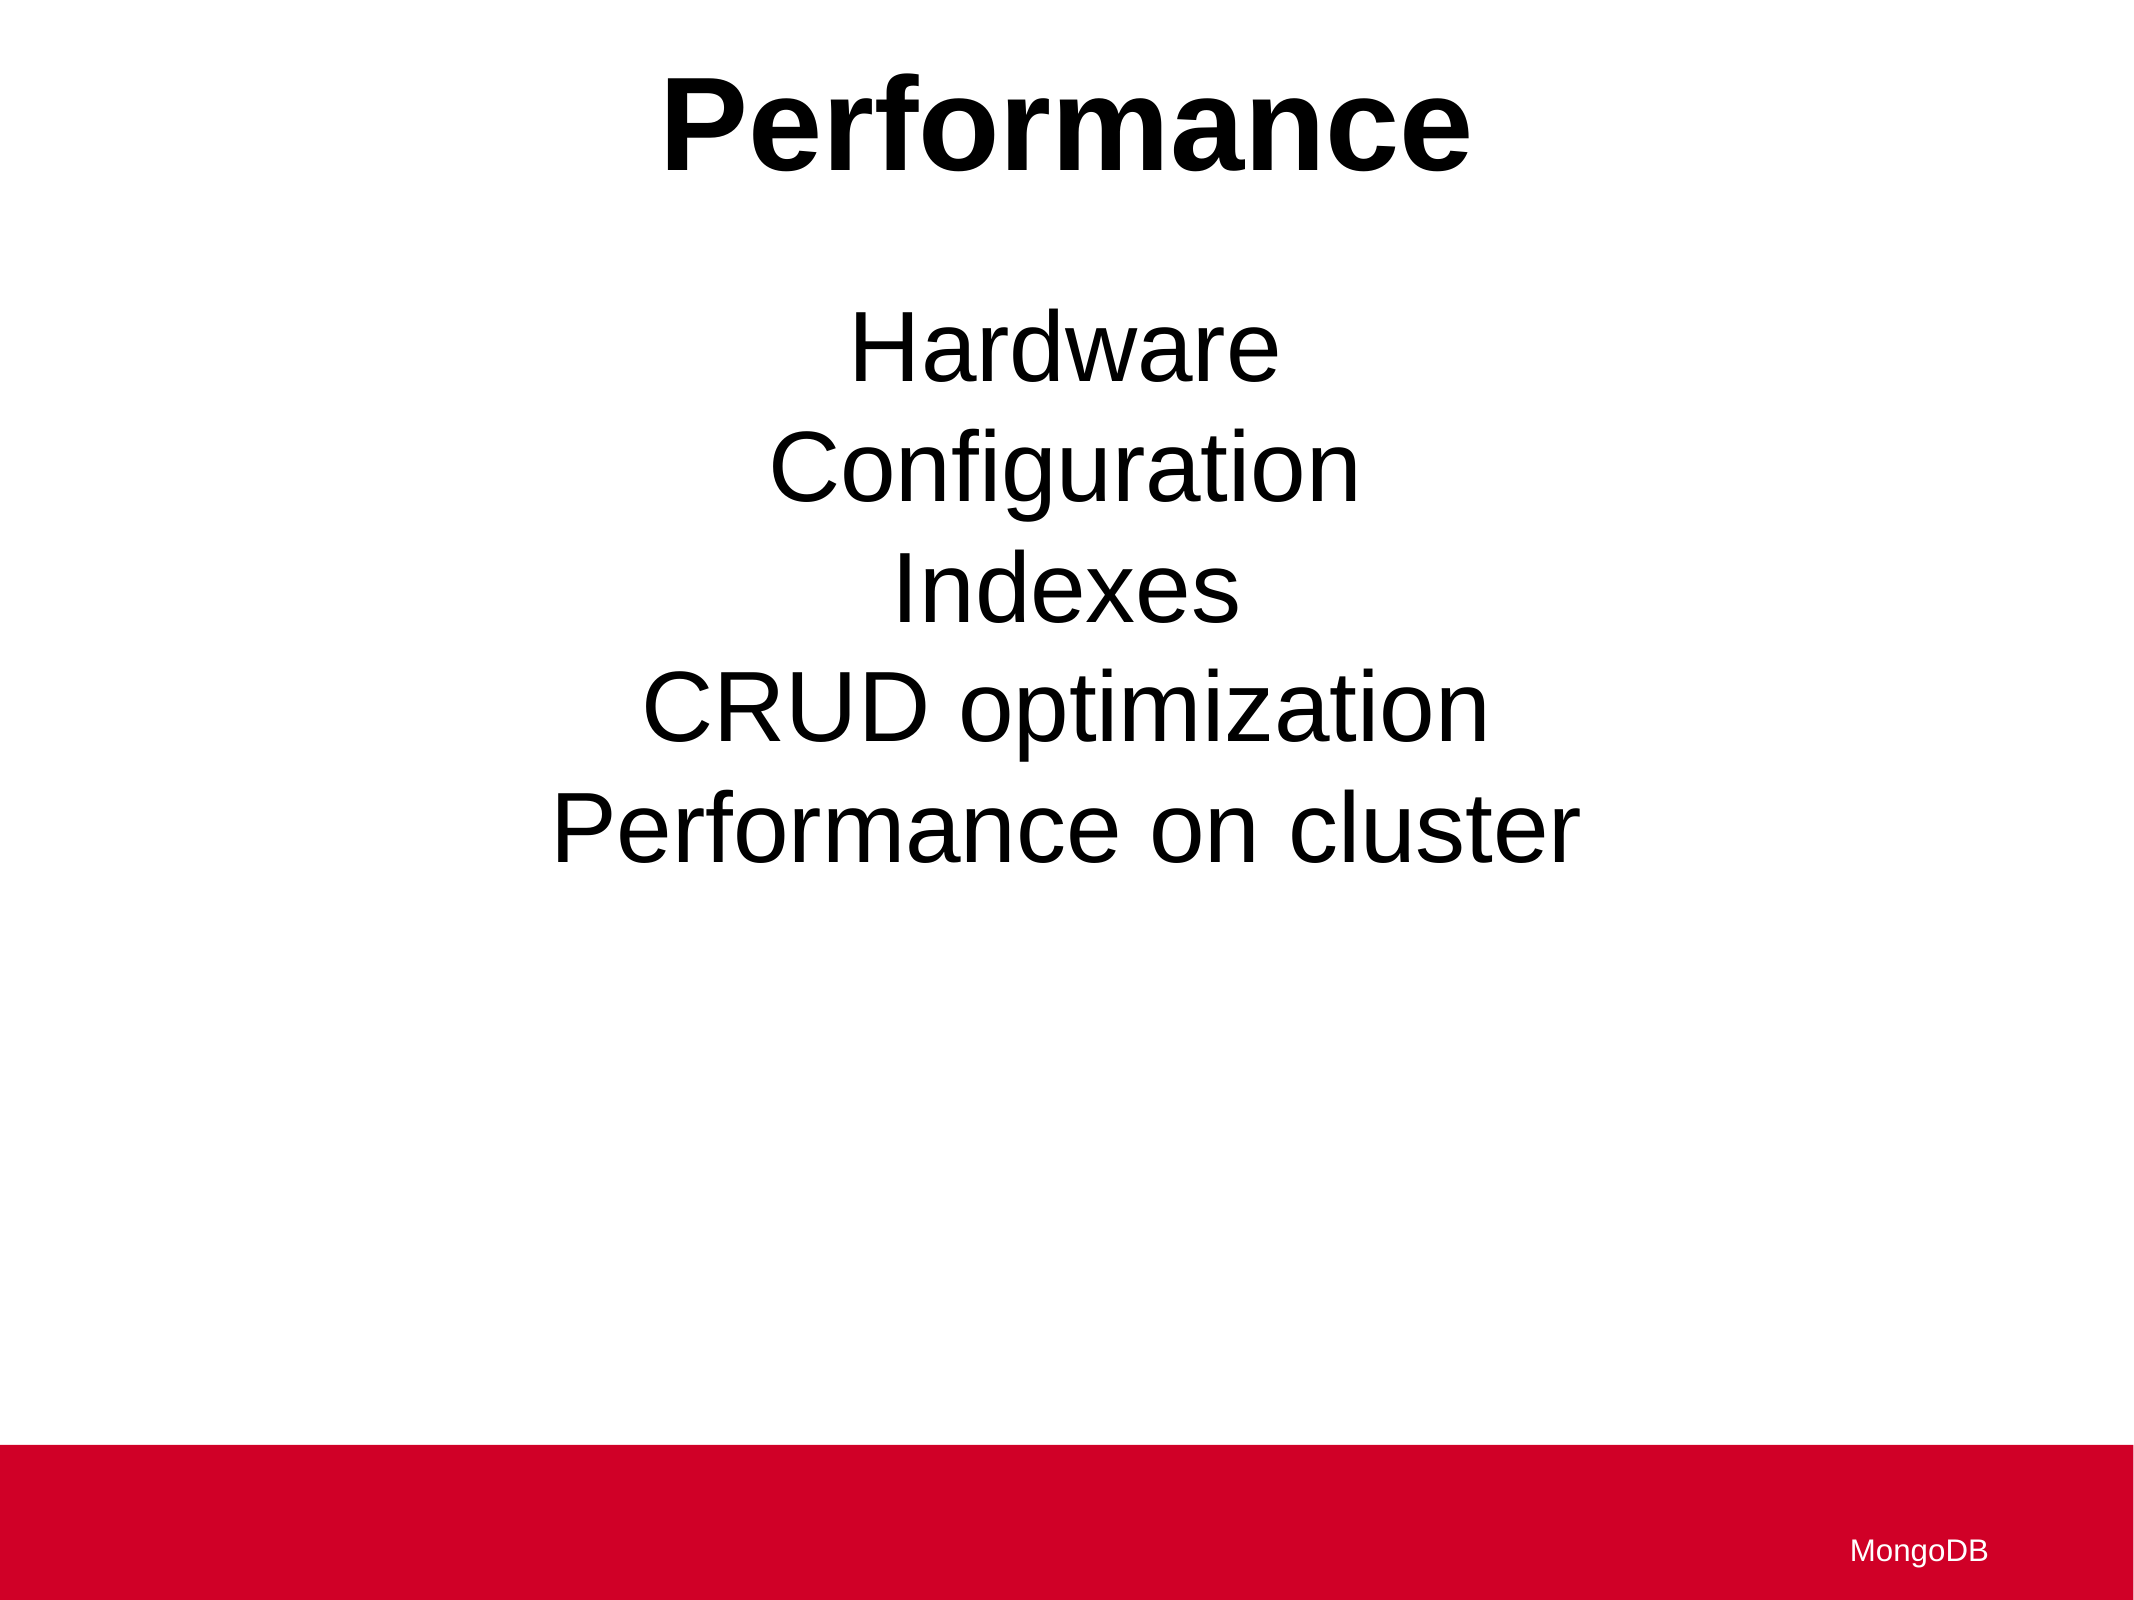

Performance
Hardware
Configuration
Indexes
CRUD optimization
Performance on cluster
135